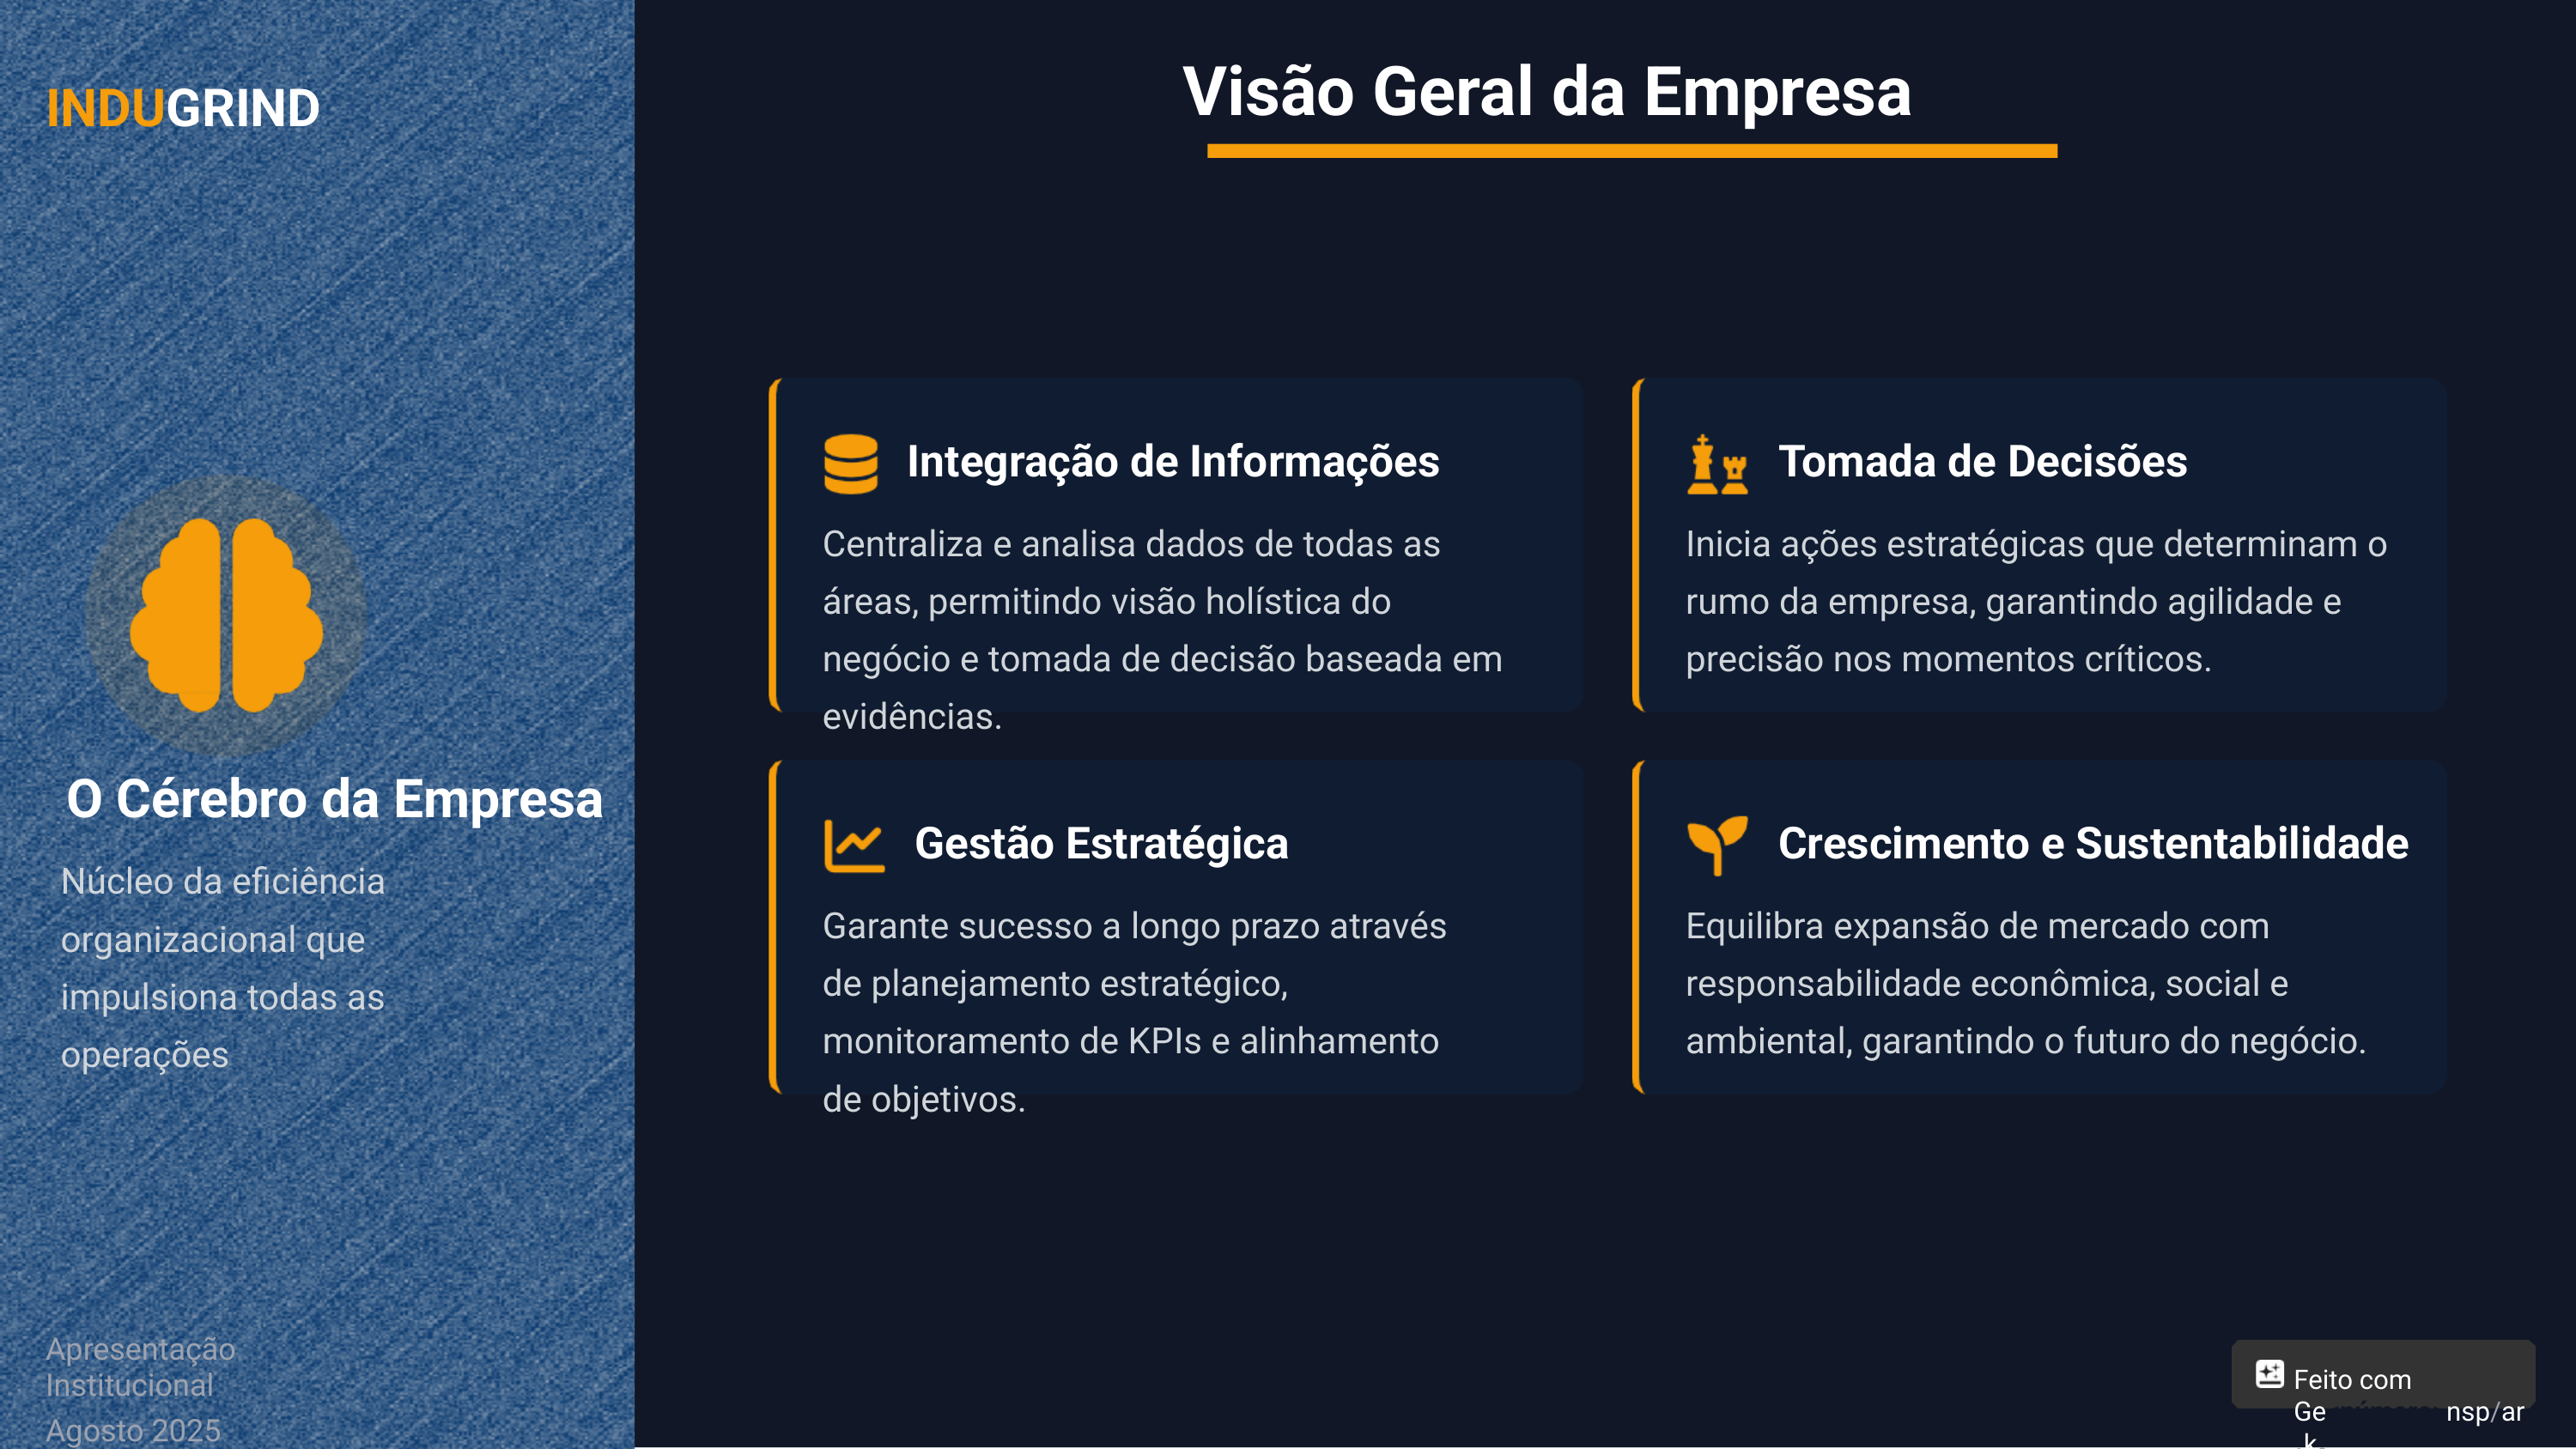

Visão Geral da Empresa
INDUGRIND

Integração de Informações
Tomada de Decisões

Centraliza e analisa dados de todas as áreas, permitindo visão holística do negócio e tomada de decisão baseada em evidências.
Inicia ações estratégicas que determinam o rumo da empresa, garantindo agilidade e precisão nos momentos críticos.

O Cérebro da Empresa

Gestão Estratégica
Crescimento e Sustentabilidade
Núcleo da eficiência organizacional que impulsiona todas as operações
Garante sucesso a longo prazo através de planejamento estratégico, monitoramento de KPIs e alinhamento de objetivos.
Equilibra expansão de mercado com responsabilidade econômica, social e ambiental, garantindo o futuro do negócio.
Apresentação Institucional
Agosto 2025

Feito com Ge<número>nsp/ar₁k₀